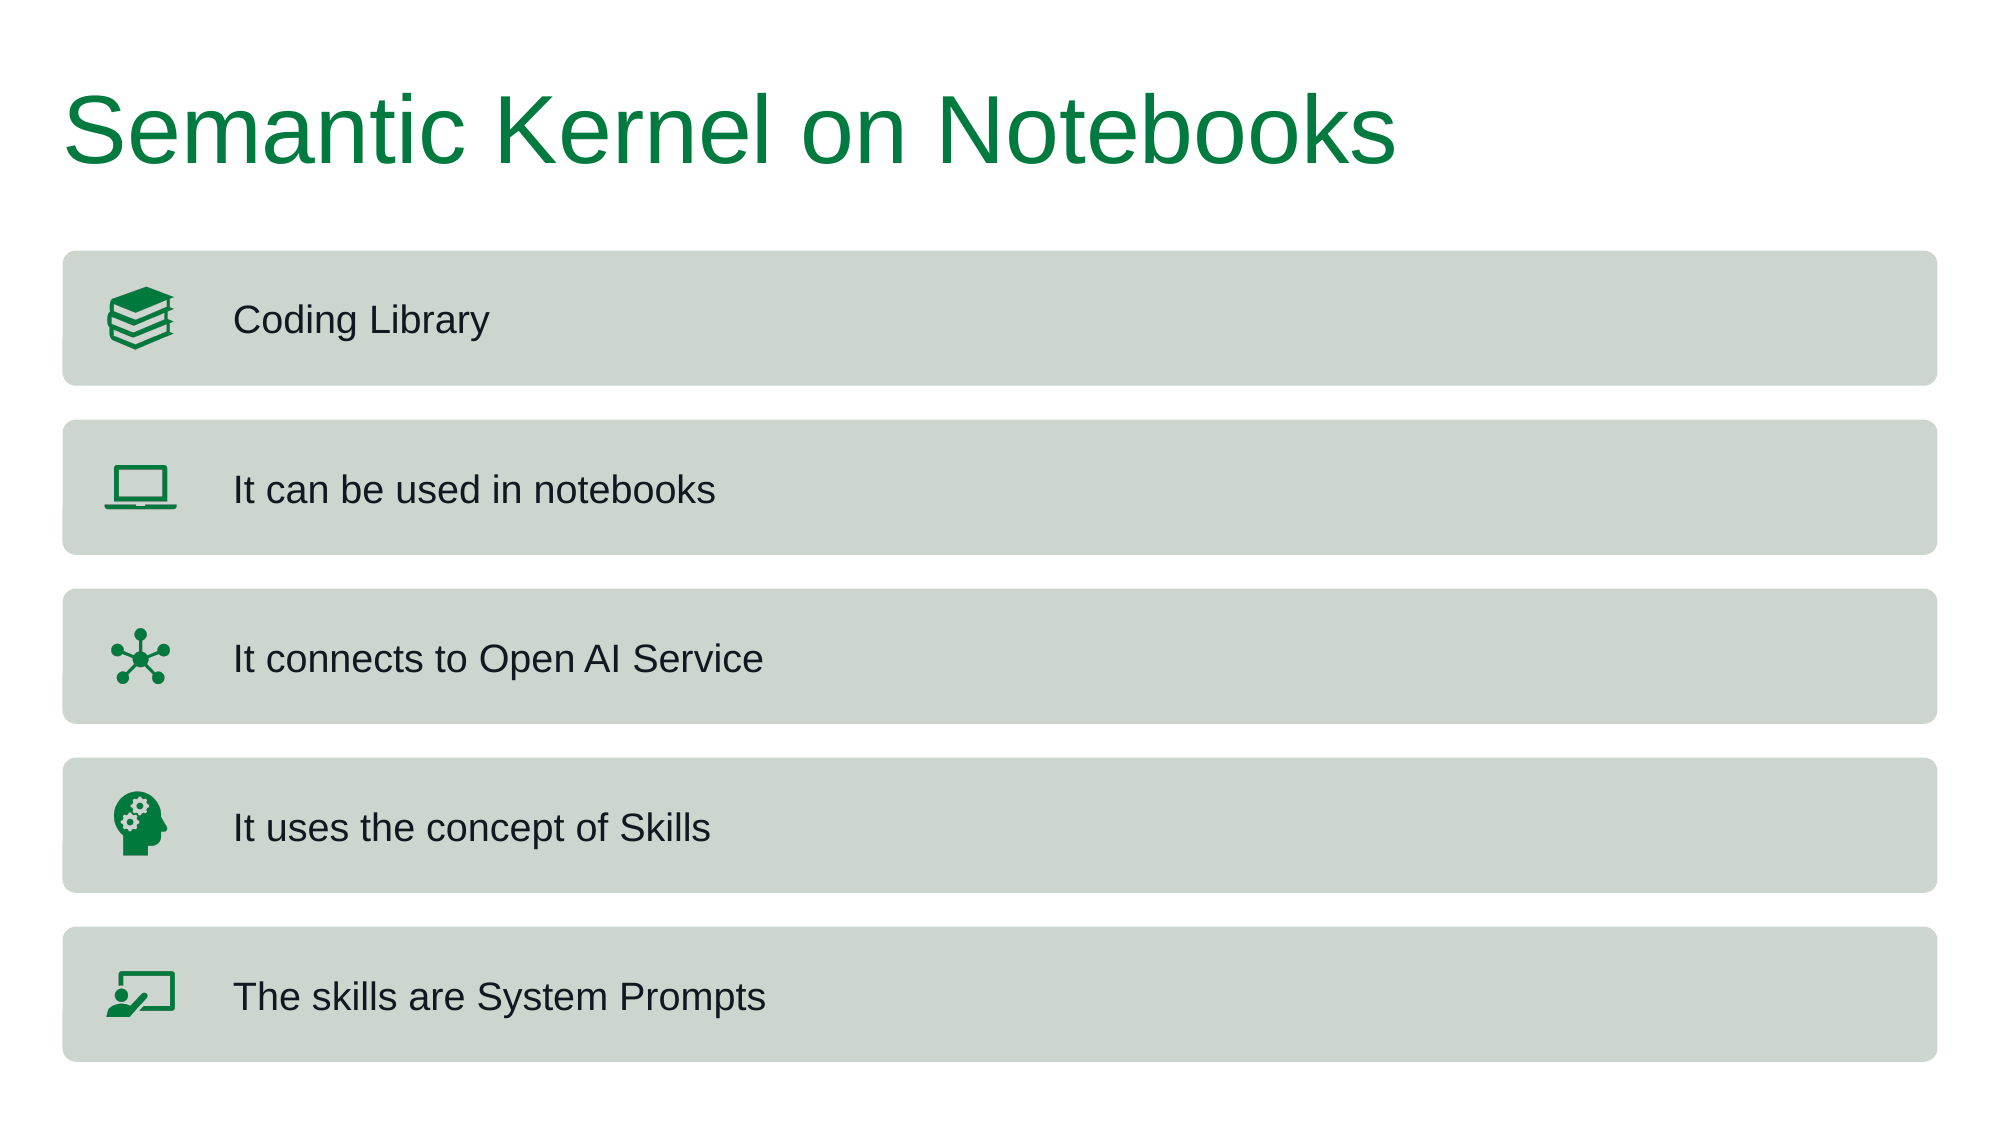

# Semantic Kernel on Notebooks
Coding Library
It can be used in notebooks
It connects to Open AI Service
It uses the concept of Skills
The skills are System Prompts